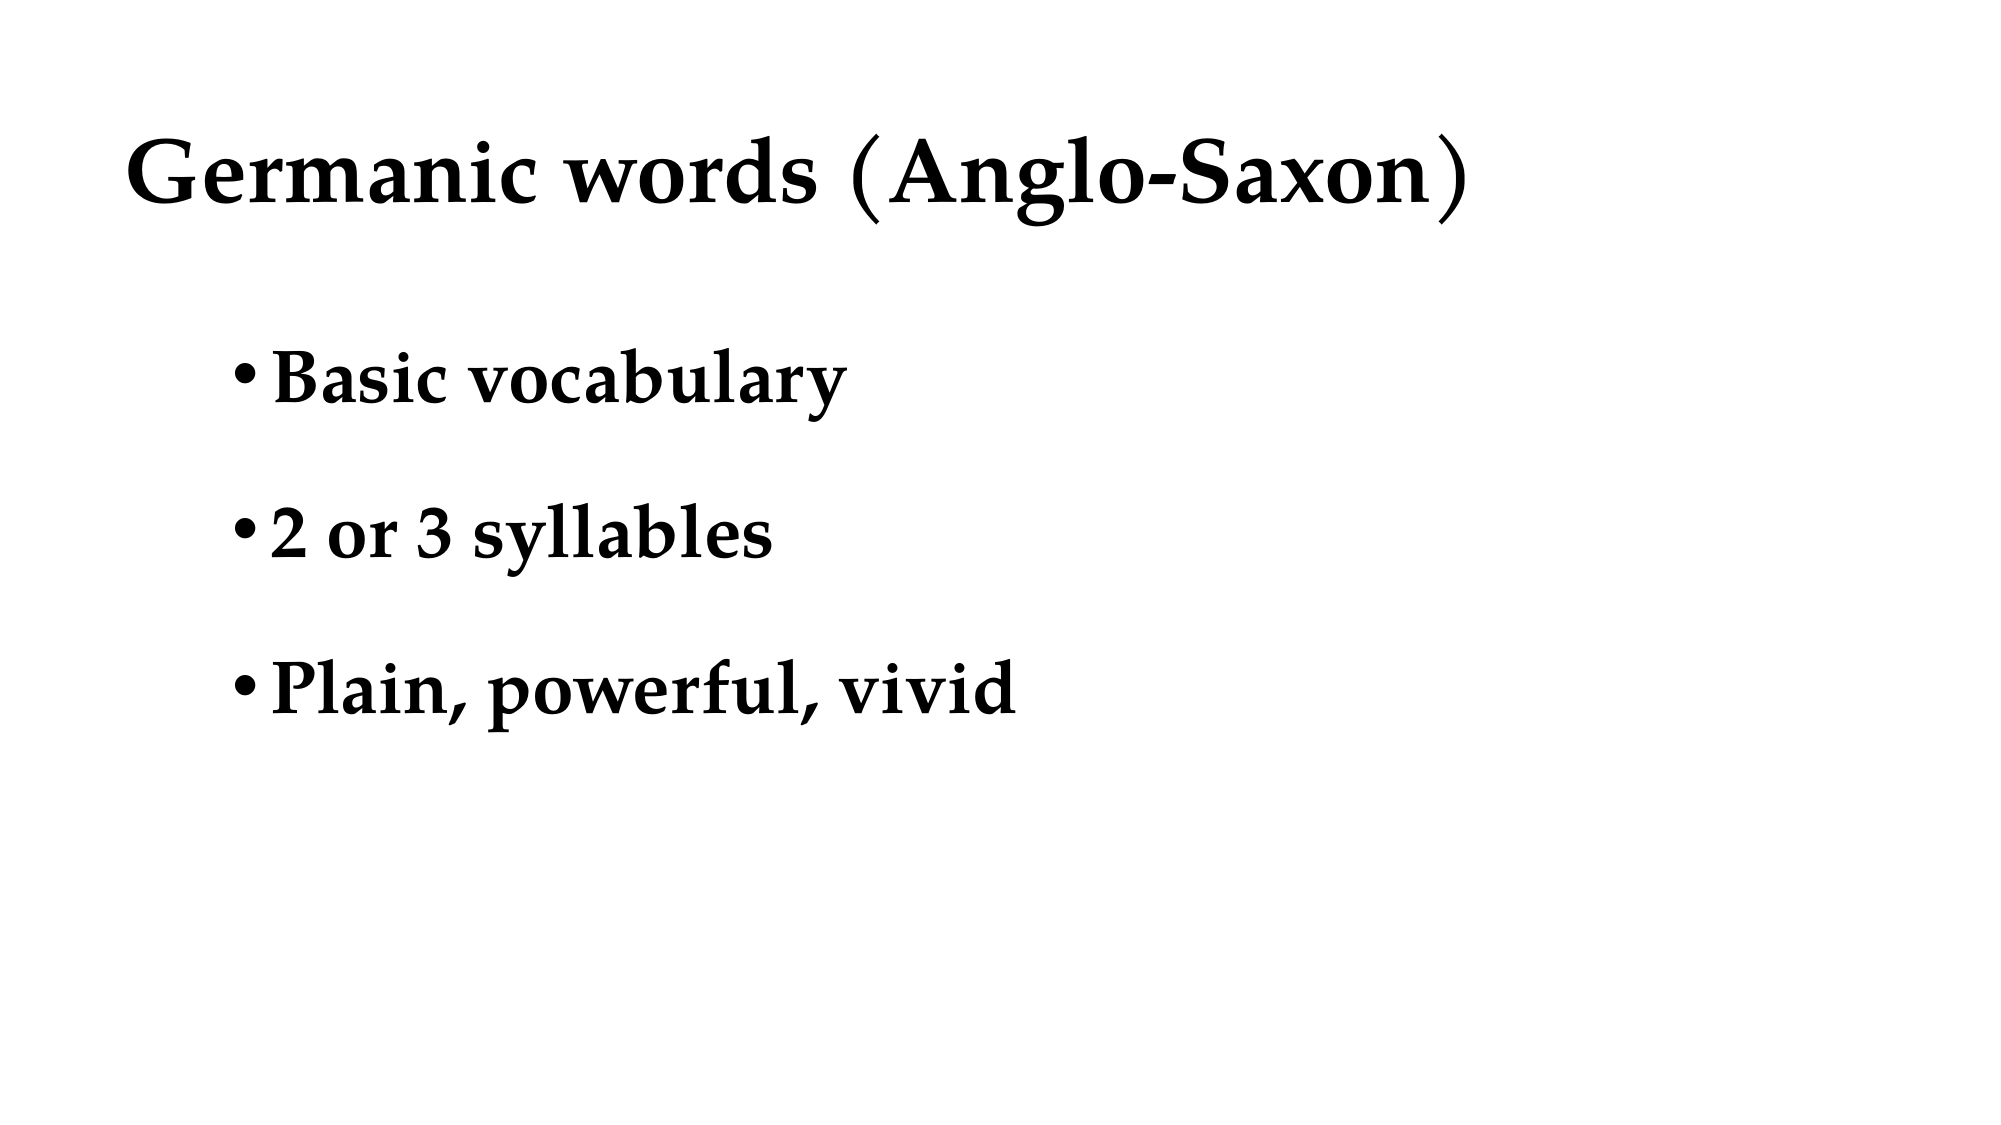

# Germanic words (Anglo-Saxon)
Basic vocabulary
2 or 3 syllables
Plain, powerful, vivid